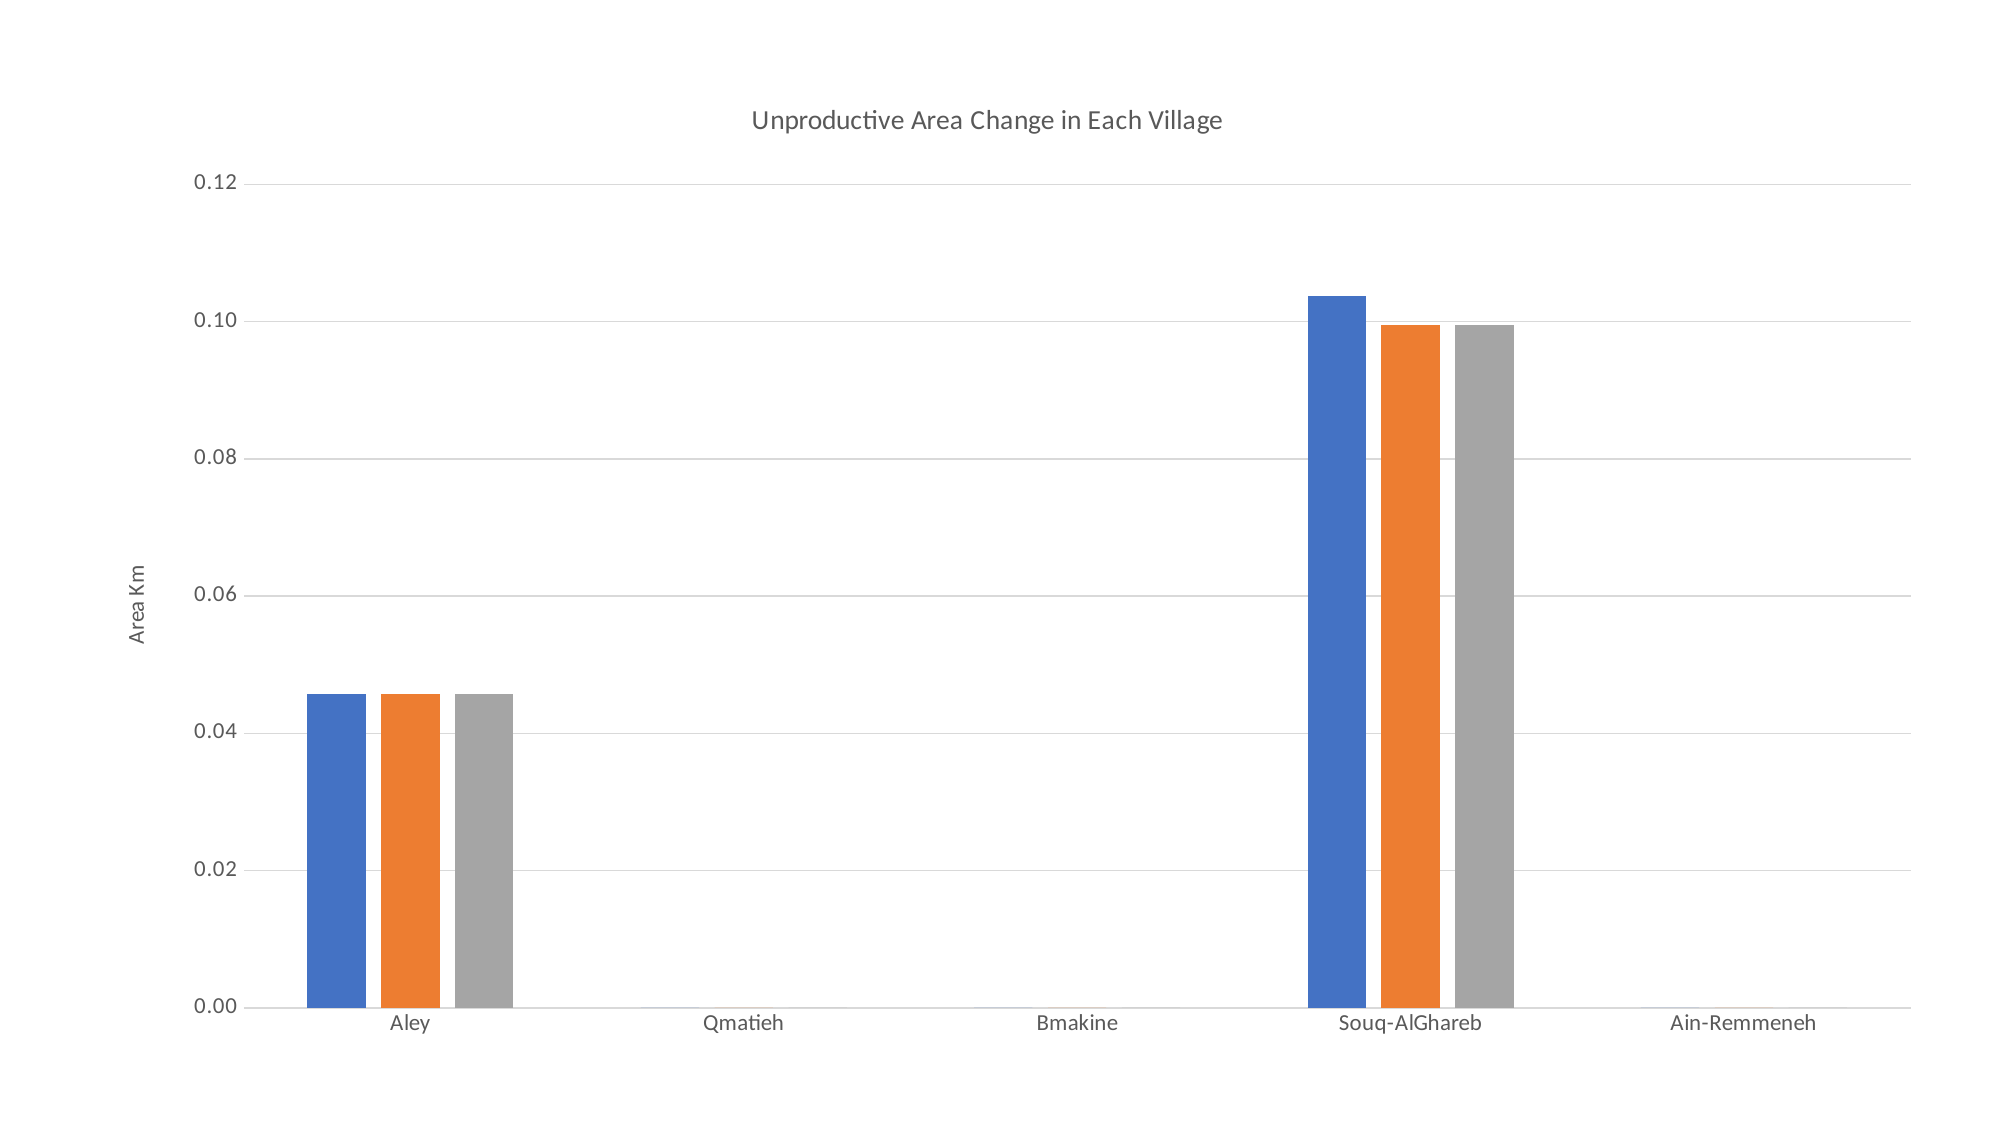

### Chart: Unproductive Area Change in Each Village

| Category | 2005 | 2017 | 2022 |
|---|---|---|---|
| Aley | 0.0457099563669 | 0.0457099563672 | 0.0457099563672 |
| Qmatieh | 0.0 | 0.0 | 0.0 |
| Bmakine | 0.0 | 0.0 | 0.0 |
| Souq-AlGhareb | 0.103749970268 | 0.0995353291775 | 0.0995353291775 |
| Ain-Remmeneh | 0.0 | 0.0 | 0.0 |